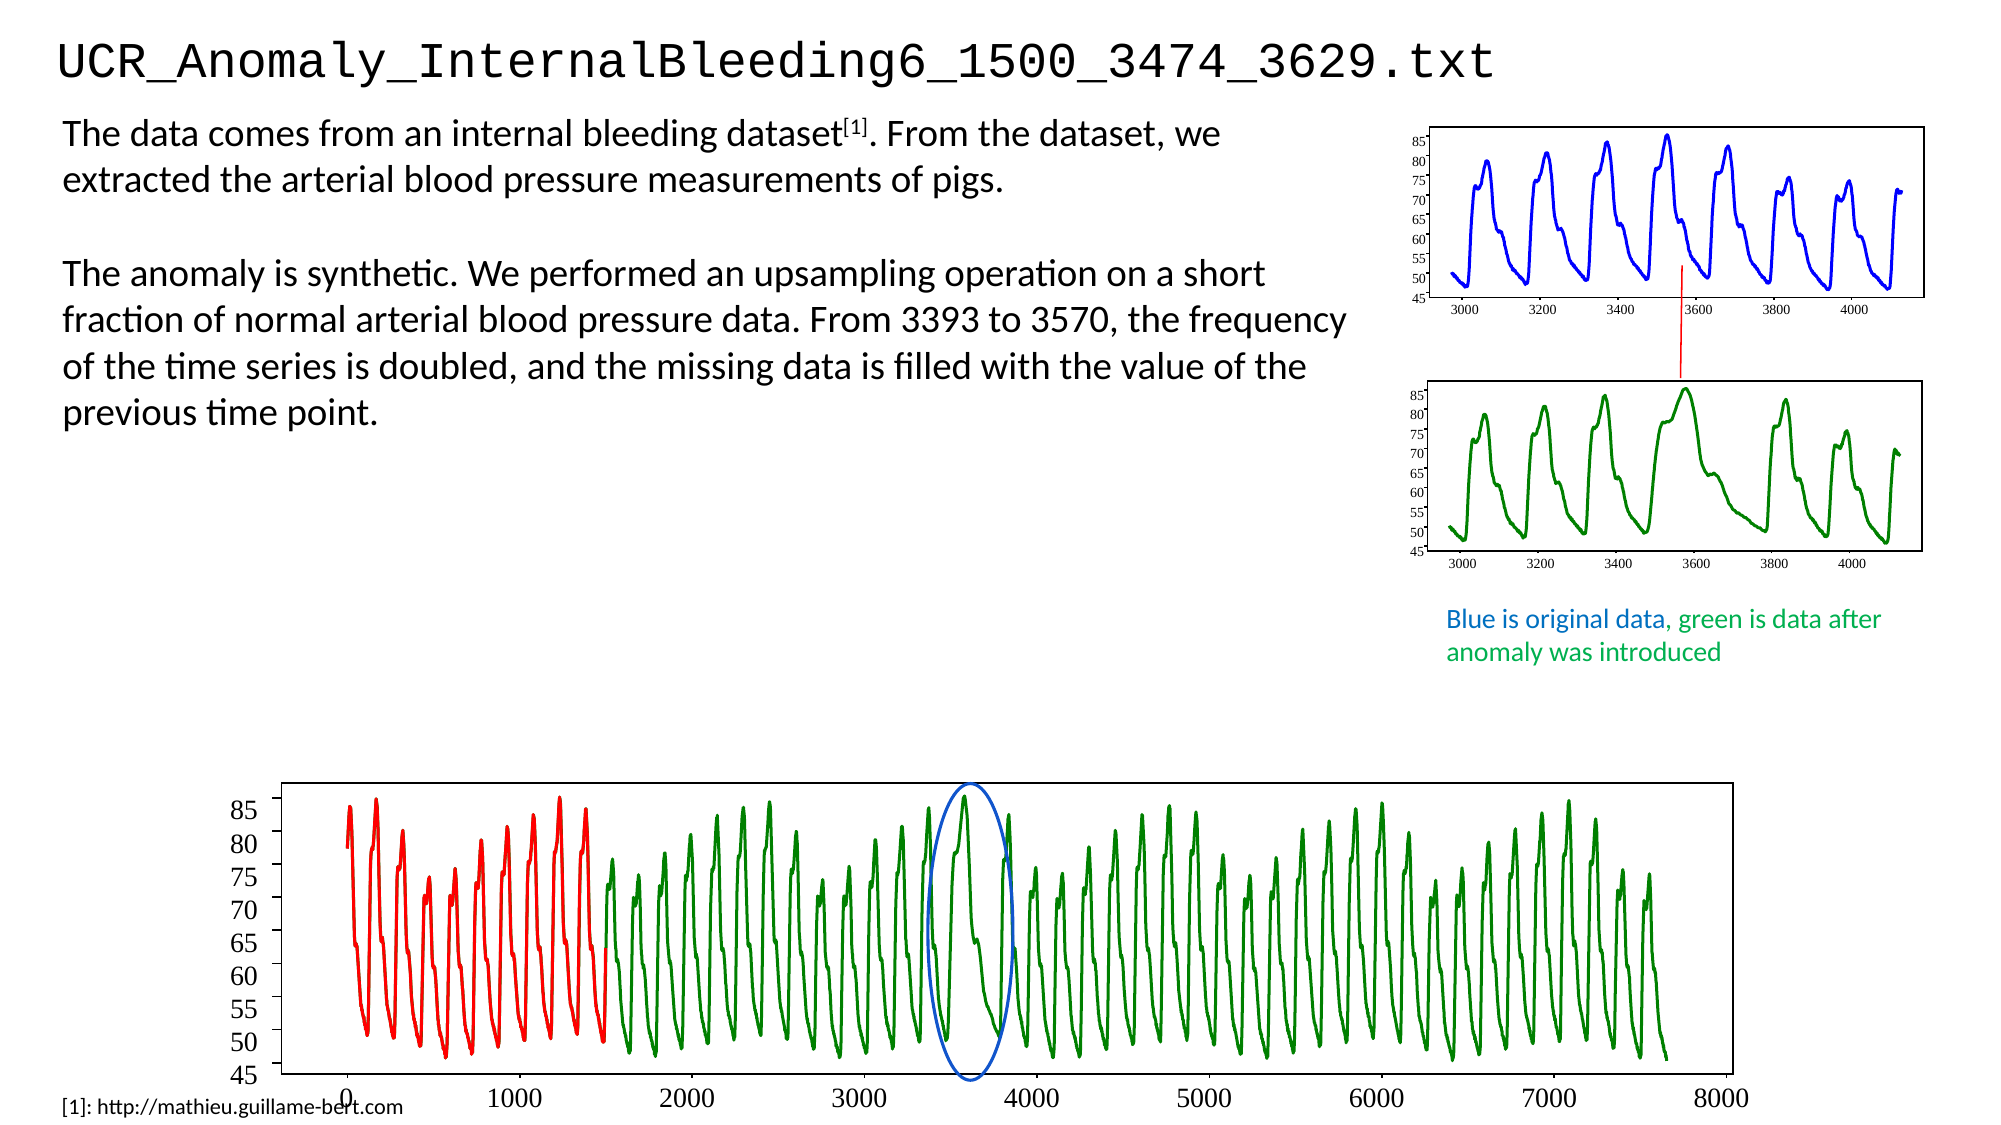

UCR_Anomaly_InternalBleeding6_1500_3474_3629.txt
The data comes from an internal bleeding dataset[1]. From the dataset, we extracted the arterial blood pressure measurements of pigs.

The anomaly is synthetic. We performed an upsampling operation on a short fraction of normal arterial blood pressure data. From 3393 to 3570, the frequency of the time series is doubled, and the missing data is filled with the value of the previous time point.

85

80

75

70

65

60

55

50

45

3000
3200
3400
3600
3800
4000

85

80

75

70

65

60

55

50

45

3000
3200
3400
3600
3800
4000
Blue is original data, green is data after anomaly was introduced

85

80

75

70

65

60

55

50

45

0
1000
2000
3000
4000
5000
6000
7000
8000

[1]: http://mathieu.guillame-bert.com